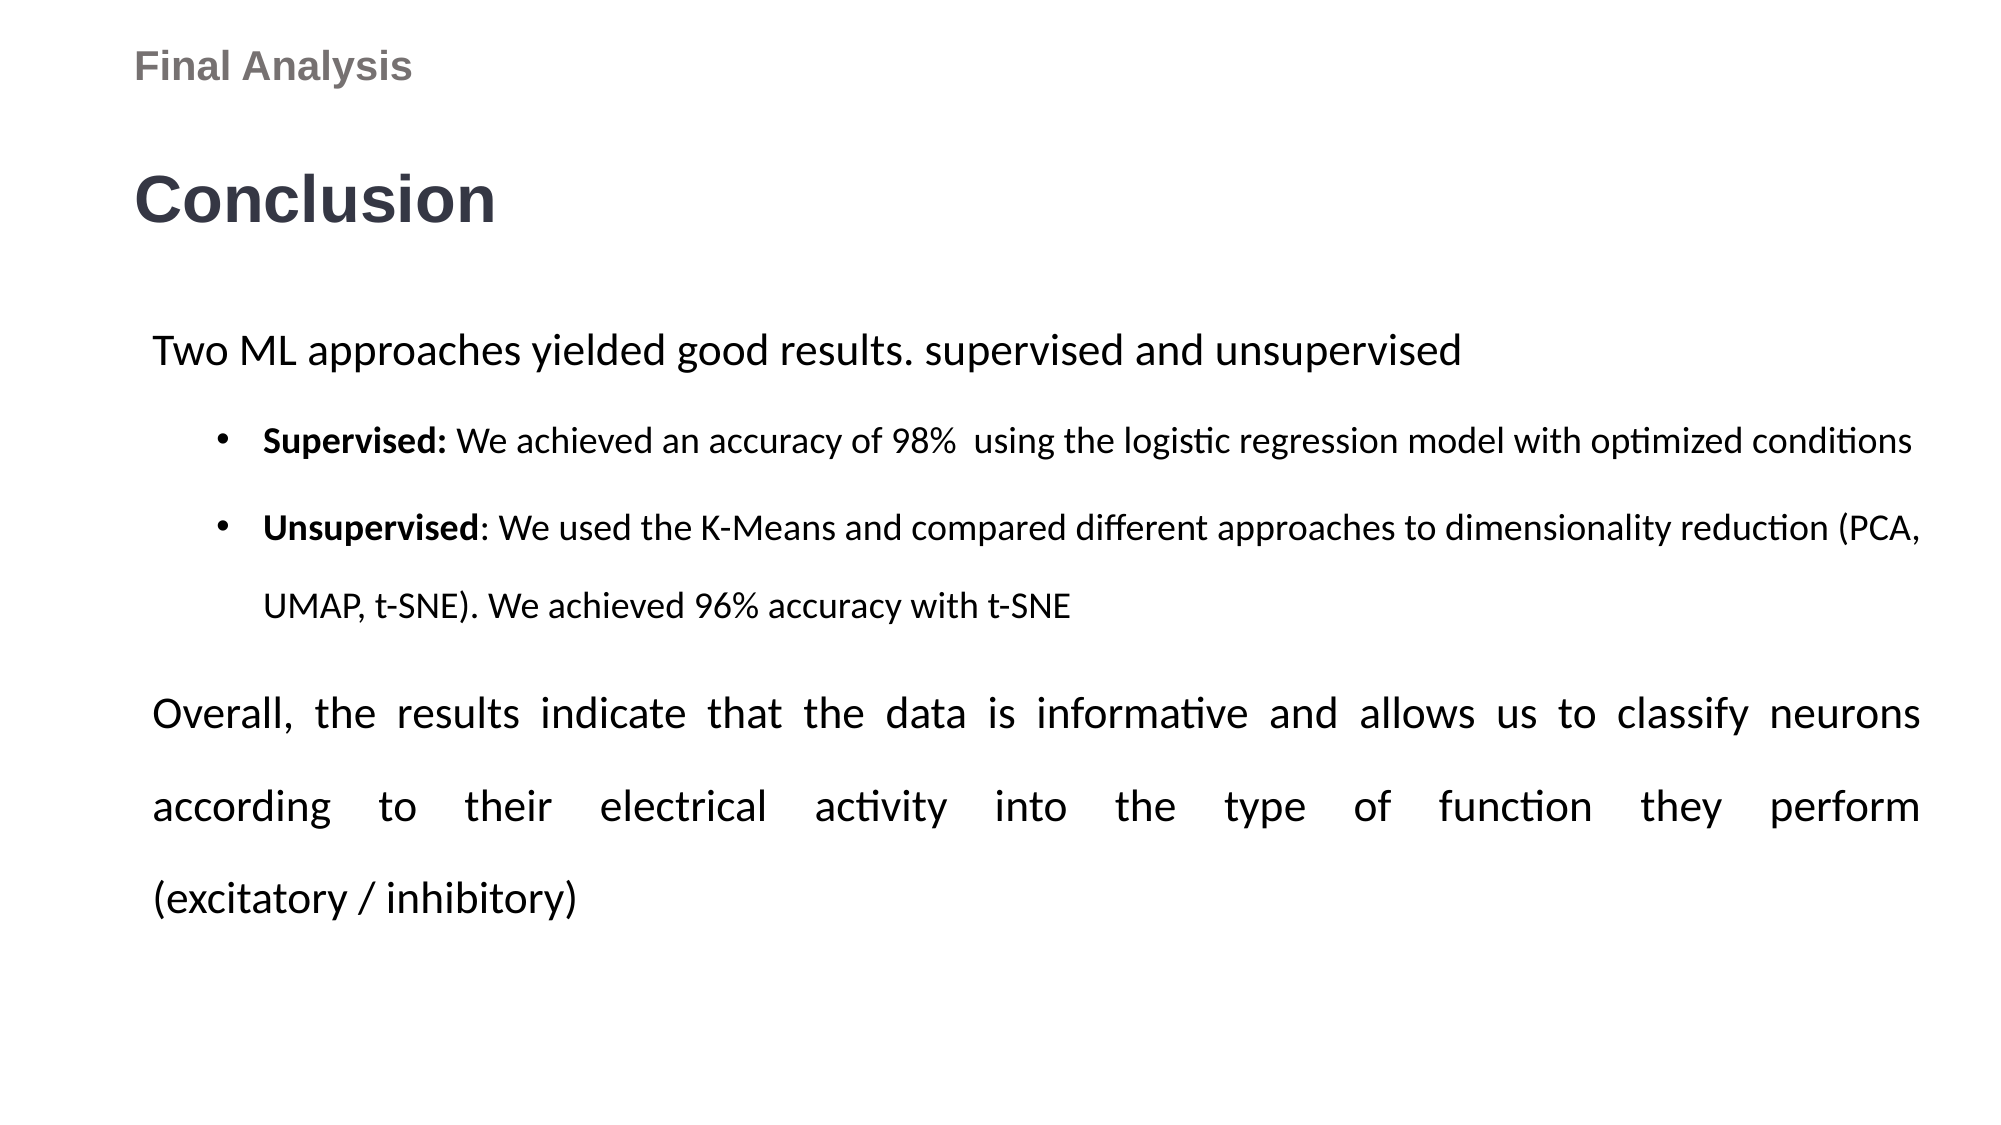

Final Analysis
Conclusion
Two ML approaches yielded good results. supervised and unsupervised
Supervised: We achieved an accuracy of 98%  using the logistic regression model with optimized conditions
Unsupervised: We used the K-Means and compared different approaches to dimensionality reduction (PCA, UMAP, t-SNE). We achieved 96% accuracy with t-SNE
Overall, the results indicate that the data is informative and allows us to classify neurons according to their electrical activity into the type of function they perform (excitatory / inhibitory)